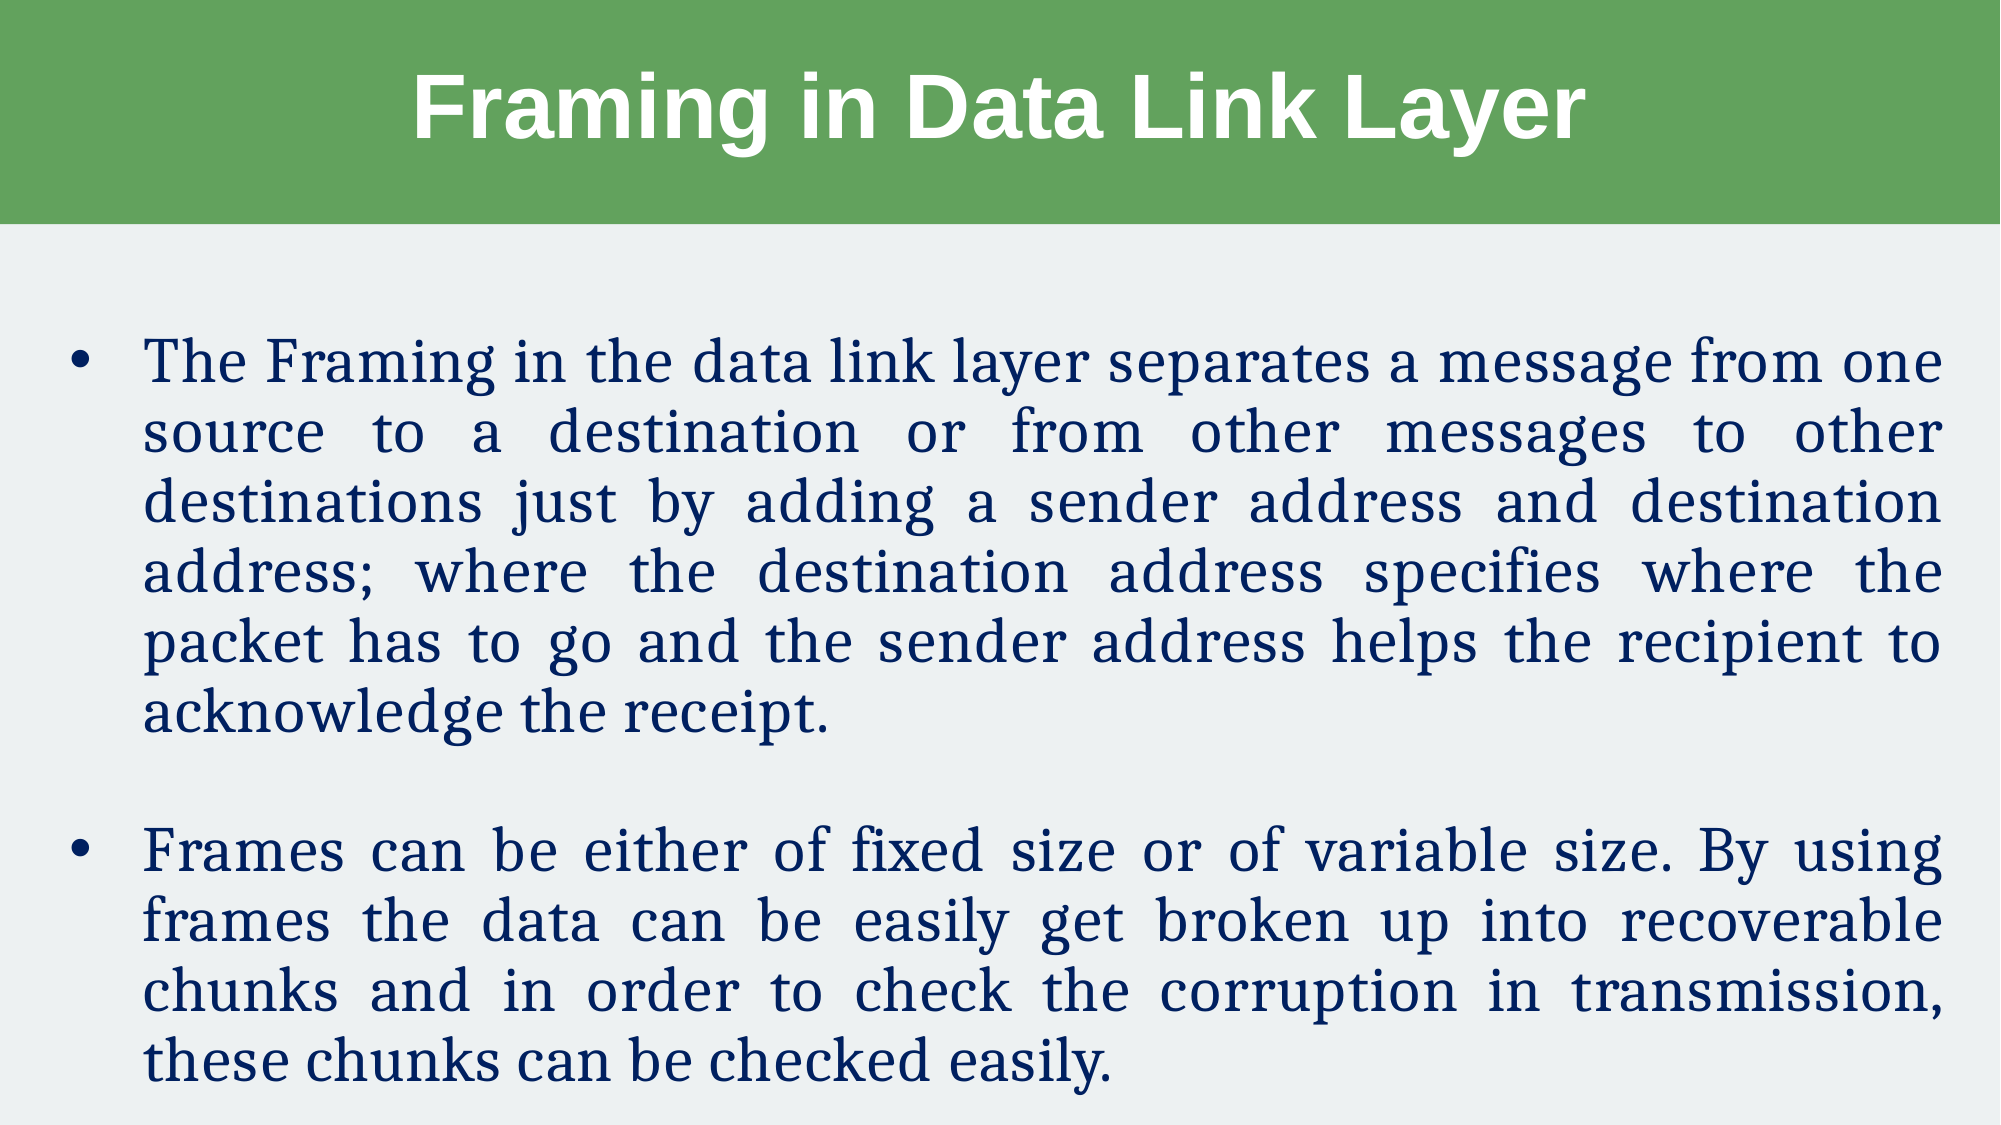

# Framing in Data Link Layer

The Framing in the data link layer separates a message from one source to a destination or from other messages to other destinations just by adding a sender address and destination address; where the destination address specifies where the packet has to go and the sender address helps the recipient to acknowledge the receipt.

Frames can be either of fixed size or of variable size. By using frames the data can be easily get broken up into recoverable chunks and in order to check the corruption in transmission, these chunks can be checked easily.